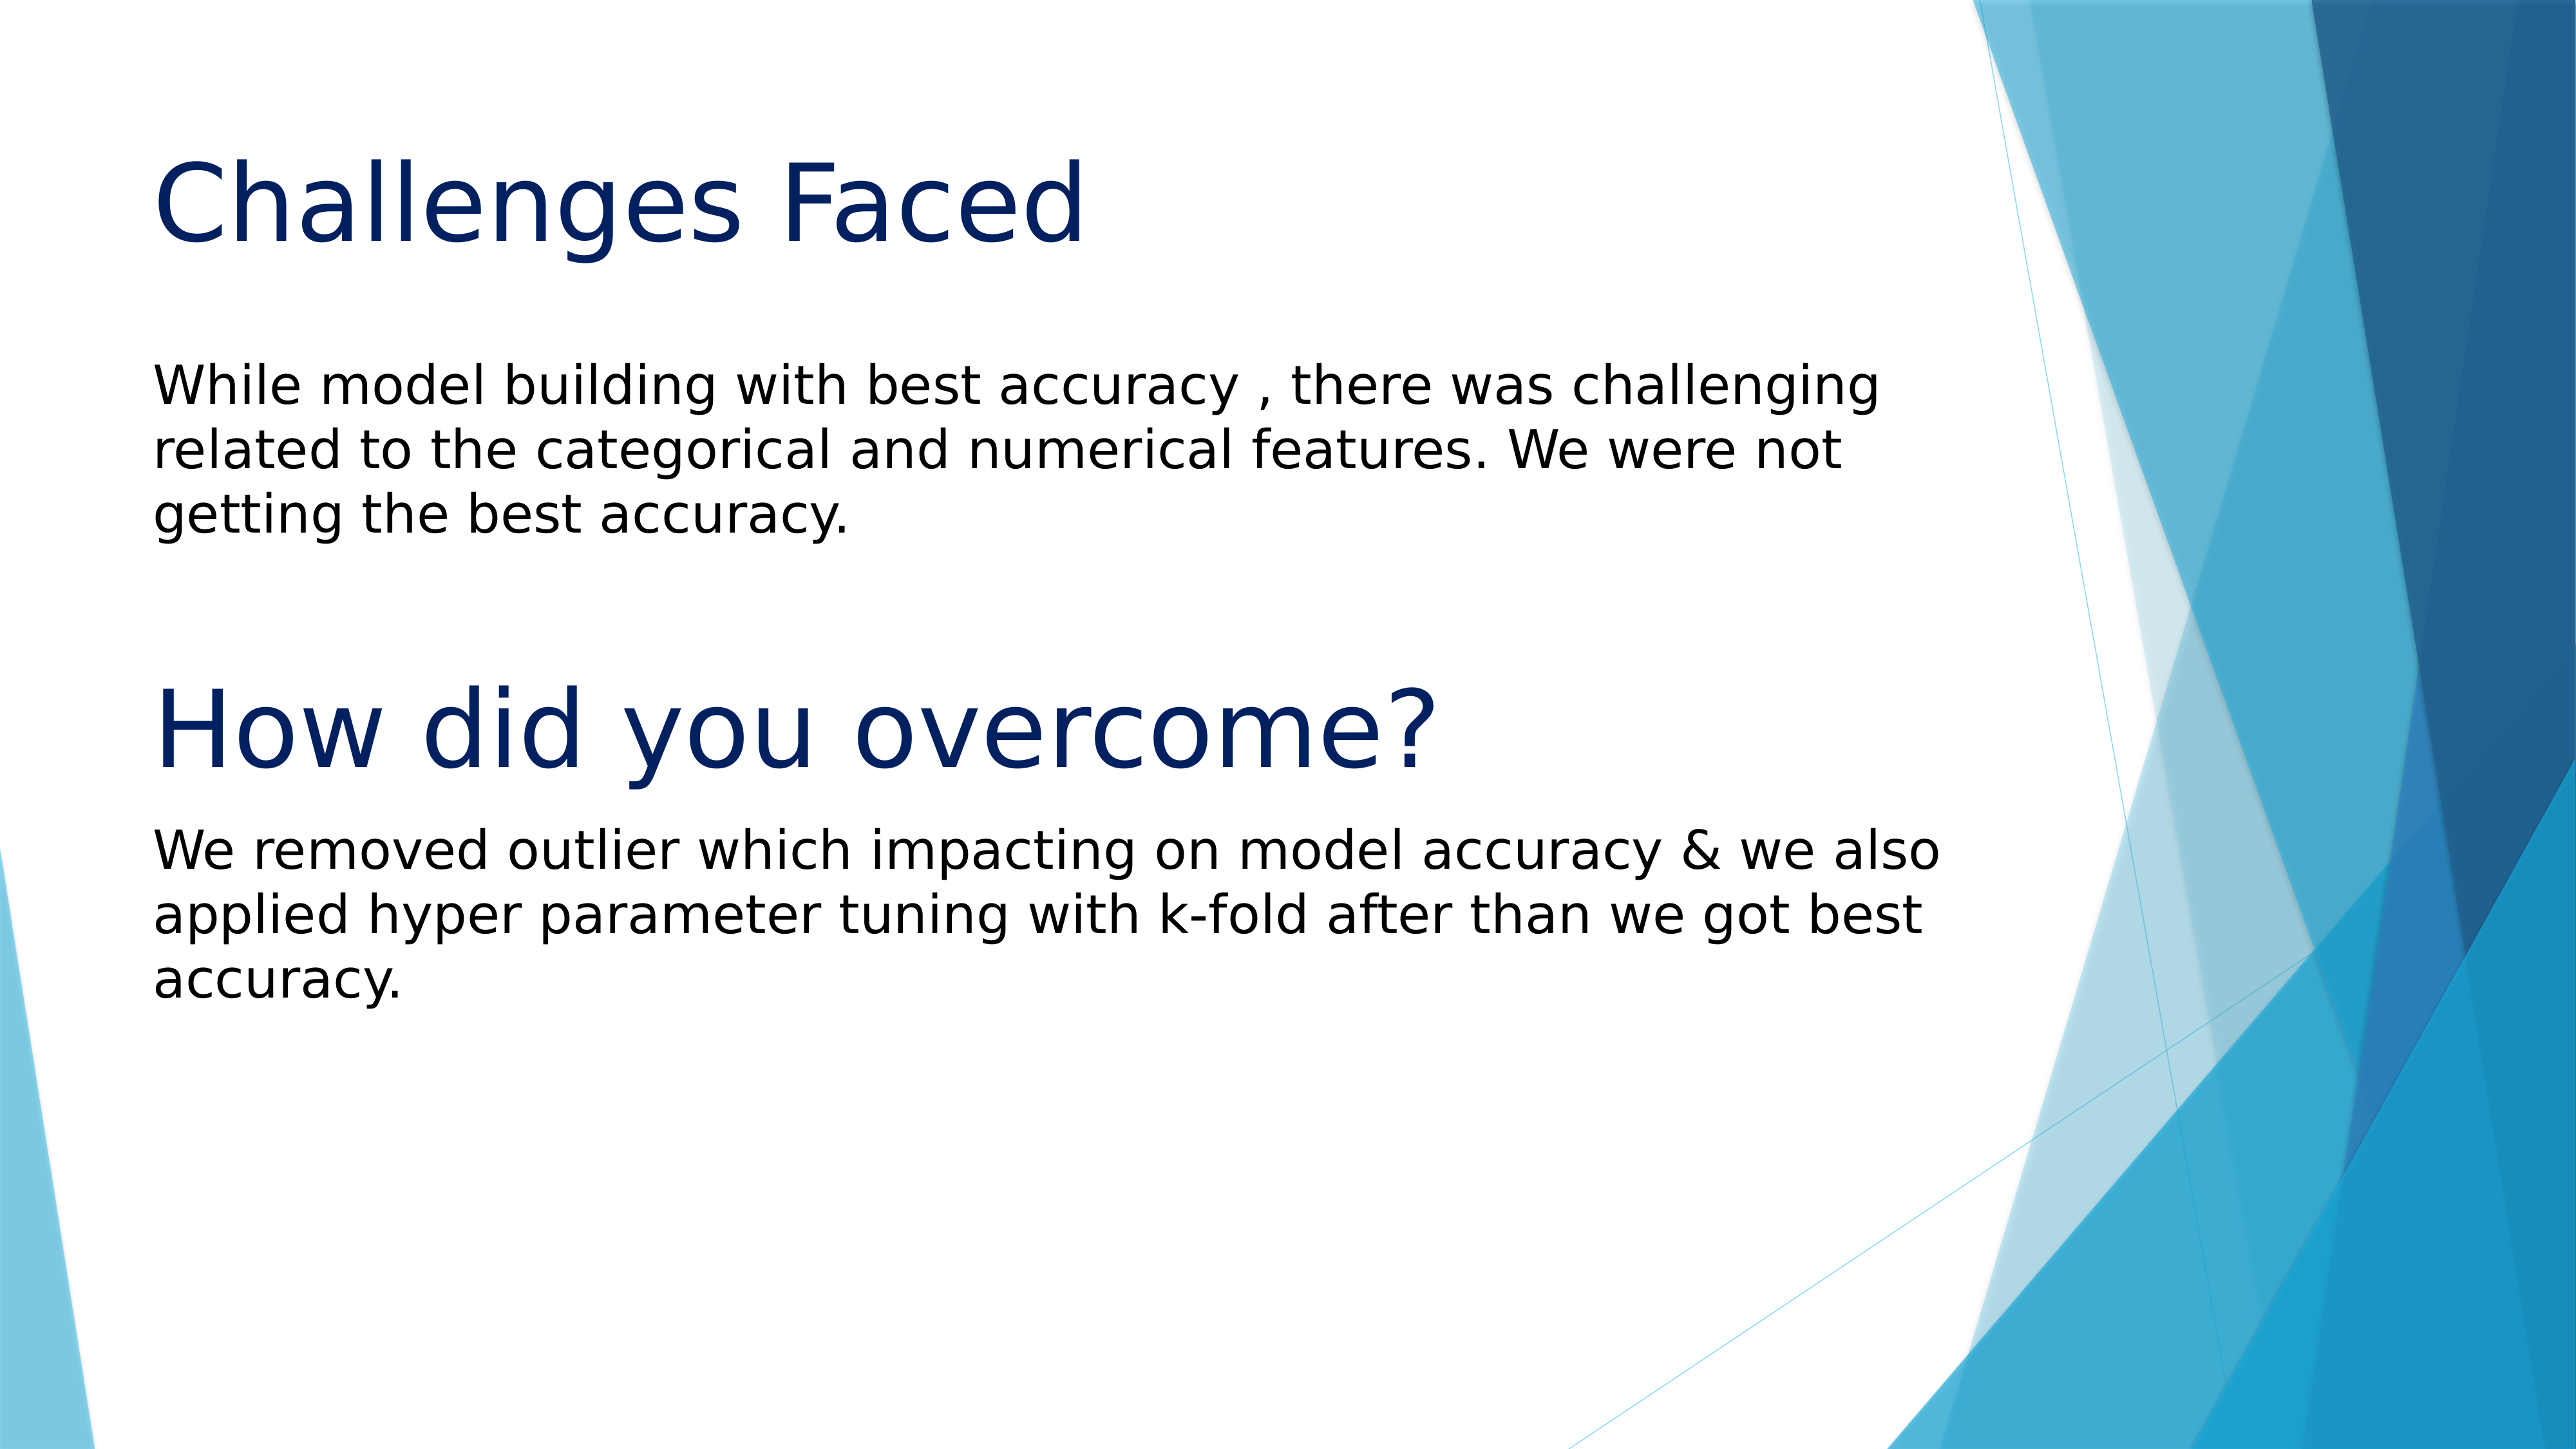

# Challenges Faced
While model building with best accuracy , there was challenging related to the categorical and numerical features. We were not getting the best accuracy.

How did you overcome?
We removed outlier which impacting on model accuracy & we also applied hyper parameter tuning with k-fold after than we got best accuracy.